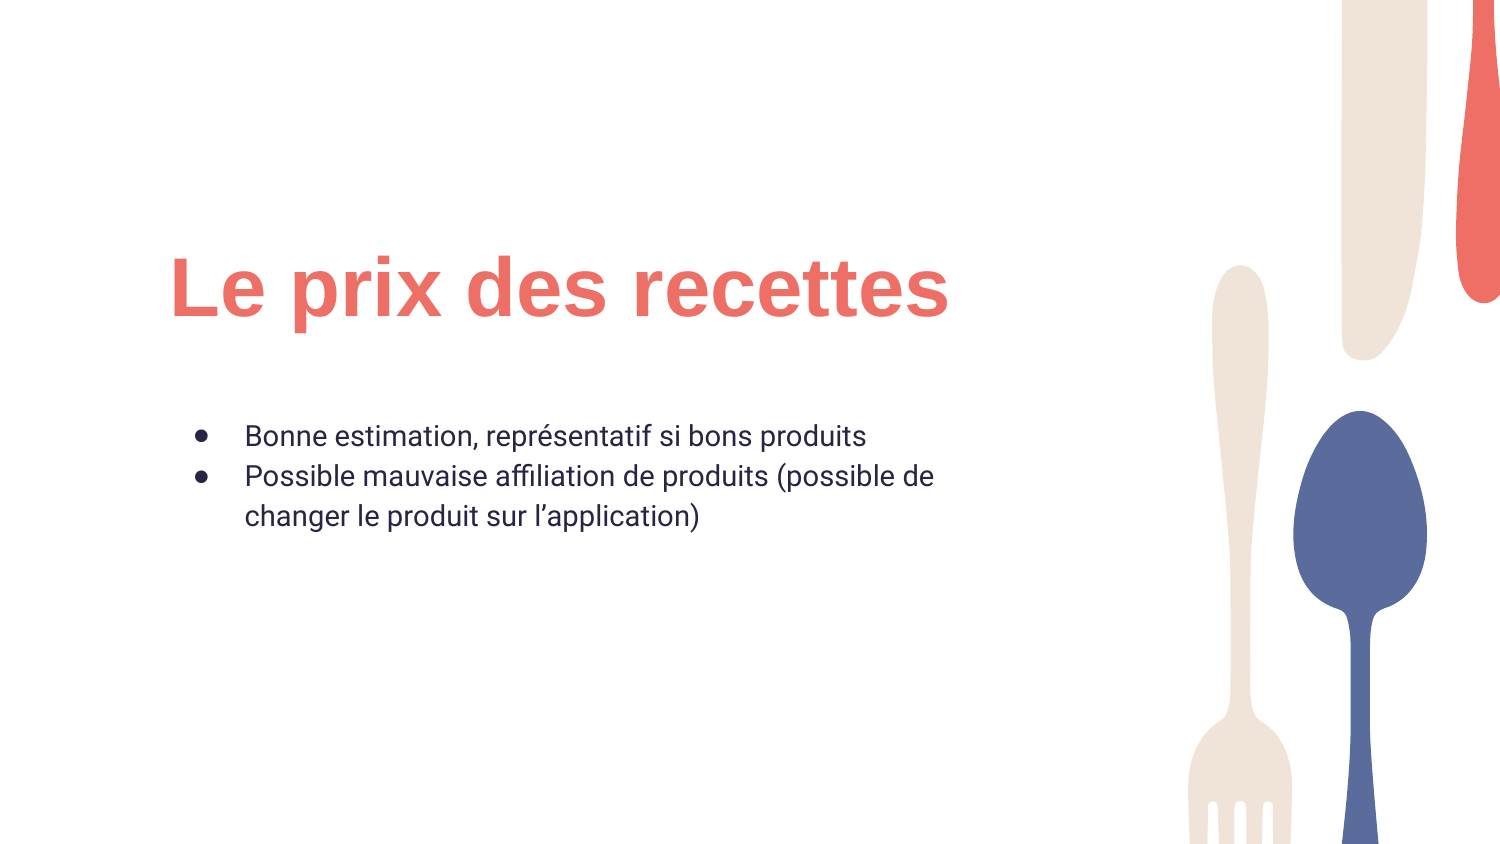

# Le prix des recettes
Bonne estimation, représentatif si bons produits
Possible mauvaise affiliation de produits (possible de changer le produit sur l’application)